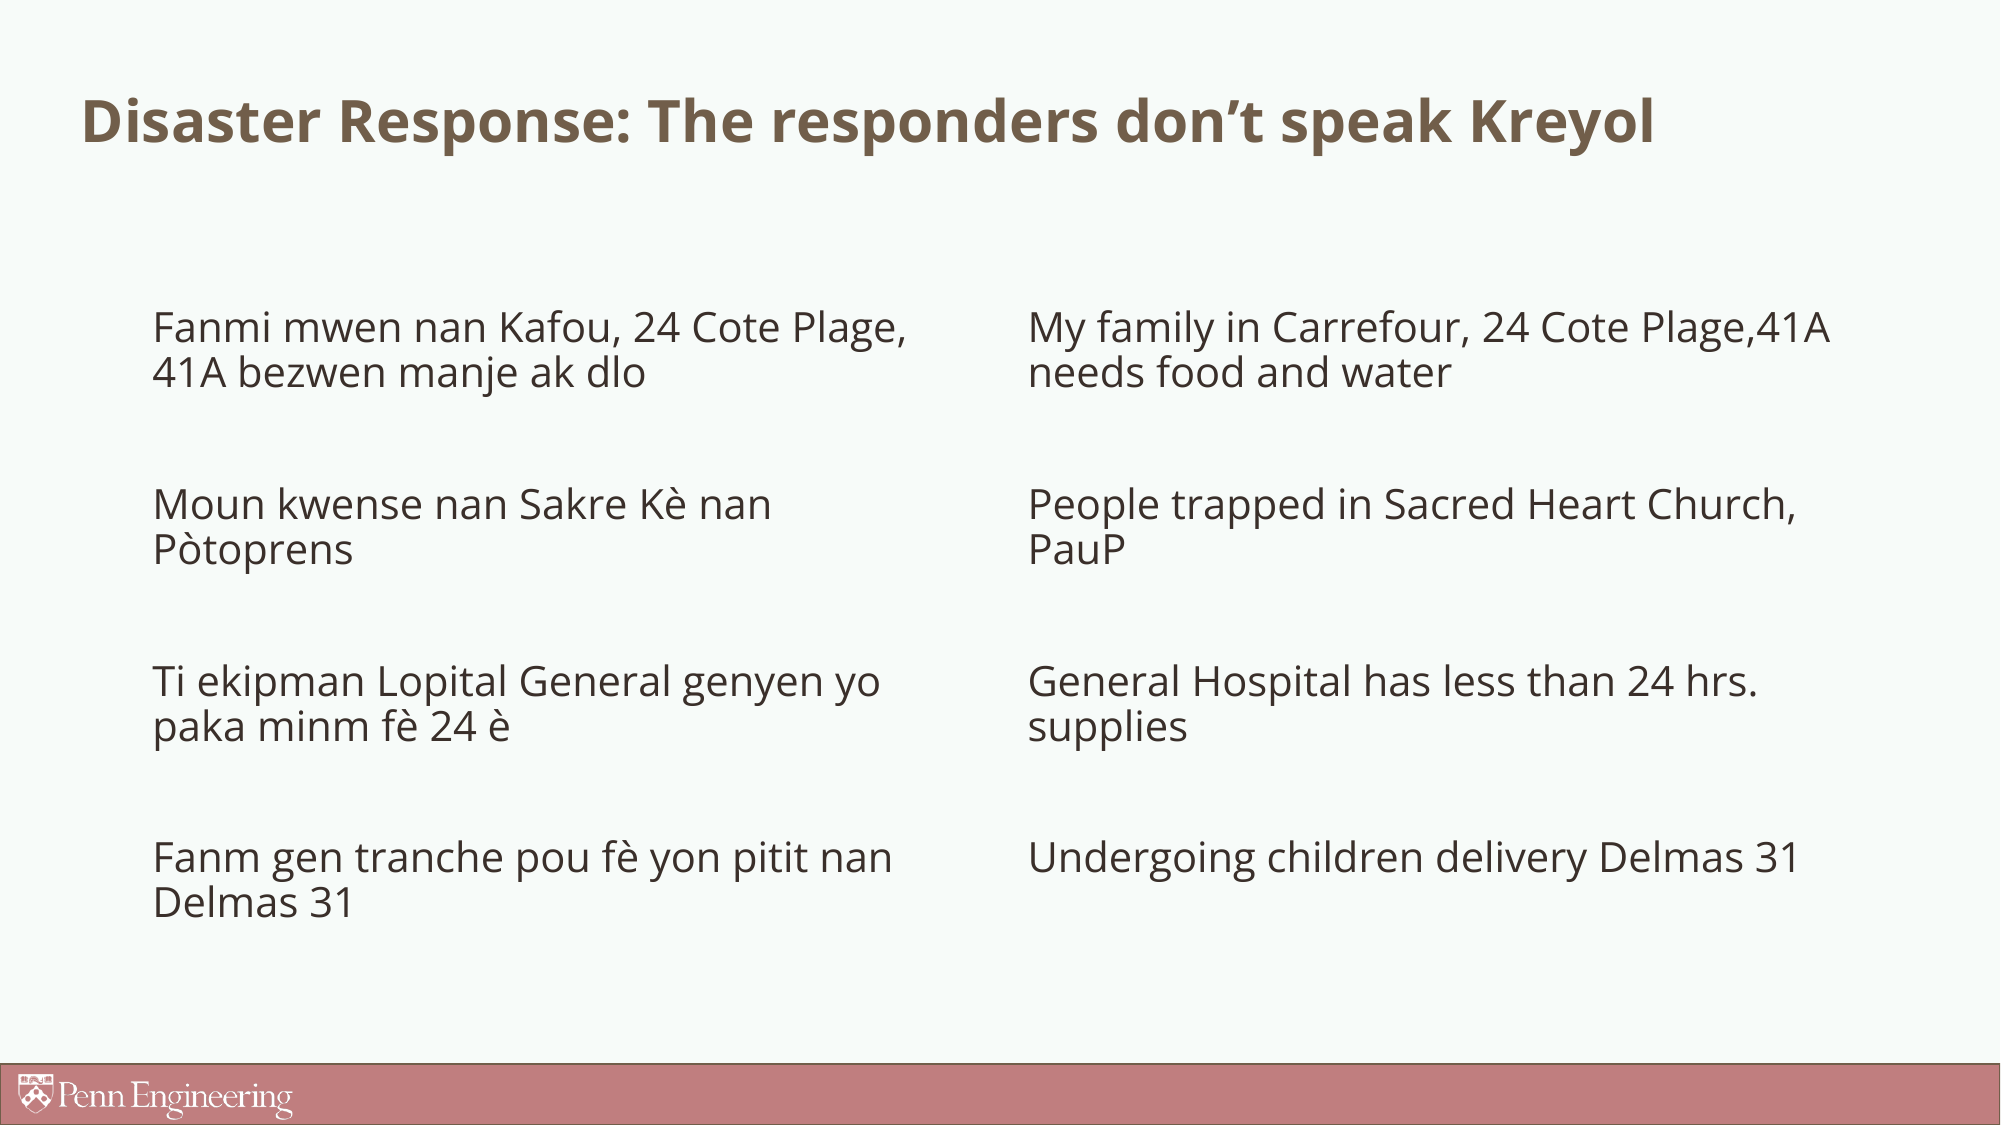

# Disaster Response: The responders don’t speak Kreyol
Fanmi mwen nan Kafou, 24 Cote Plage, 41A bezwen manje ak dlo

Moun kwense nan Sakre Kè nan Pòtoprens

Ti ekipman Lopital General genyen yo paka minm fè 24 è

Fanm gen tranche pou fè yon pitit nan Delmas 31

My family in Carrefour, 24 Cote Plage,41A needs food and water

People trapped in Sacred Heart Church, PauP

General Hospital has less than 24 hrs. supplies

Undergoing children delivery Delmas 31